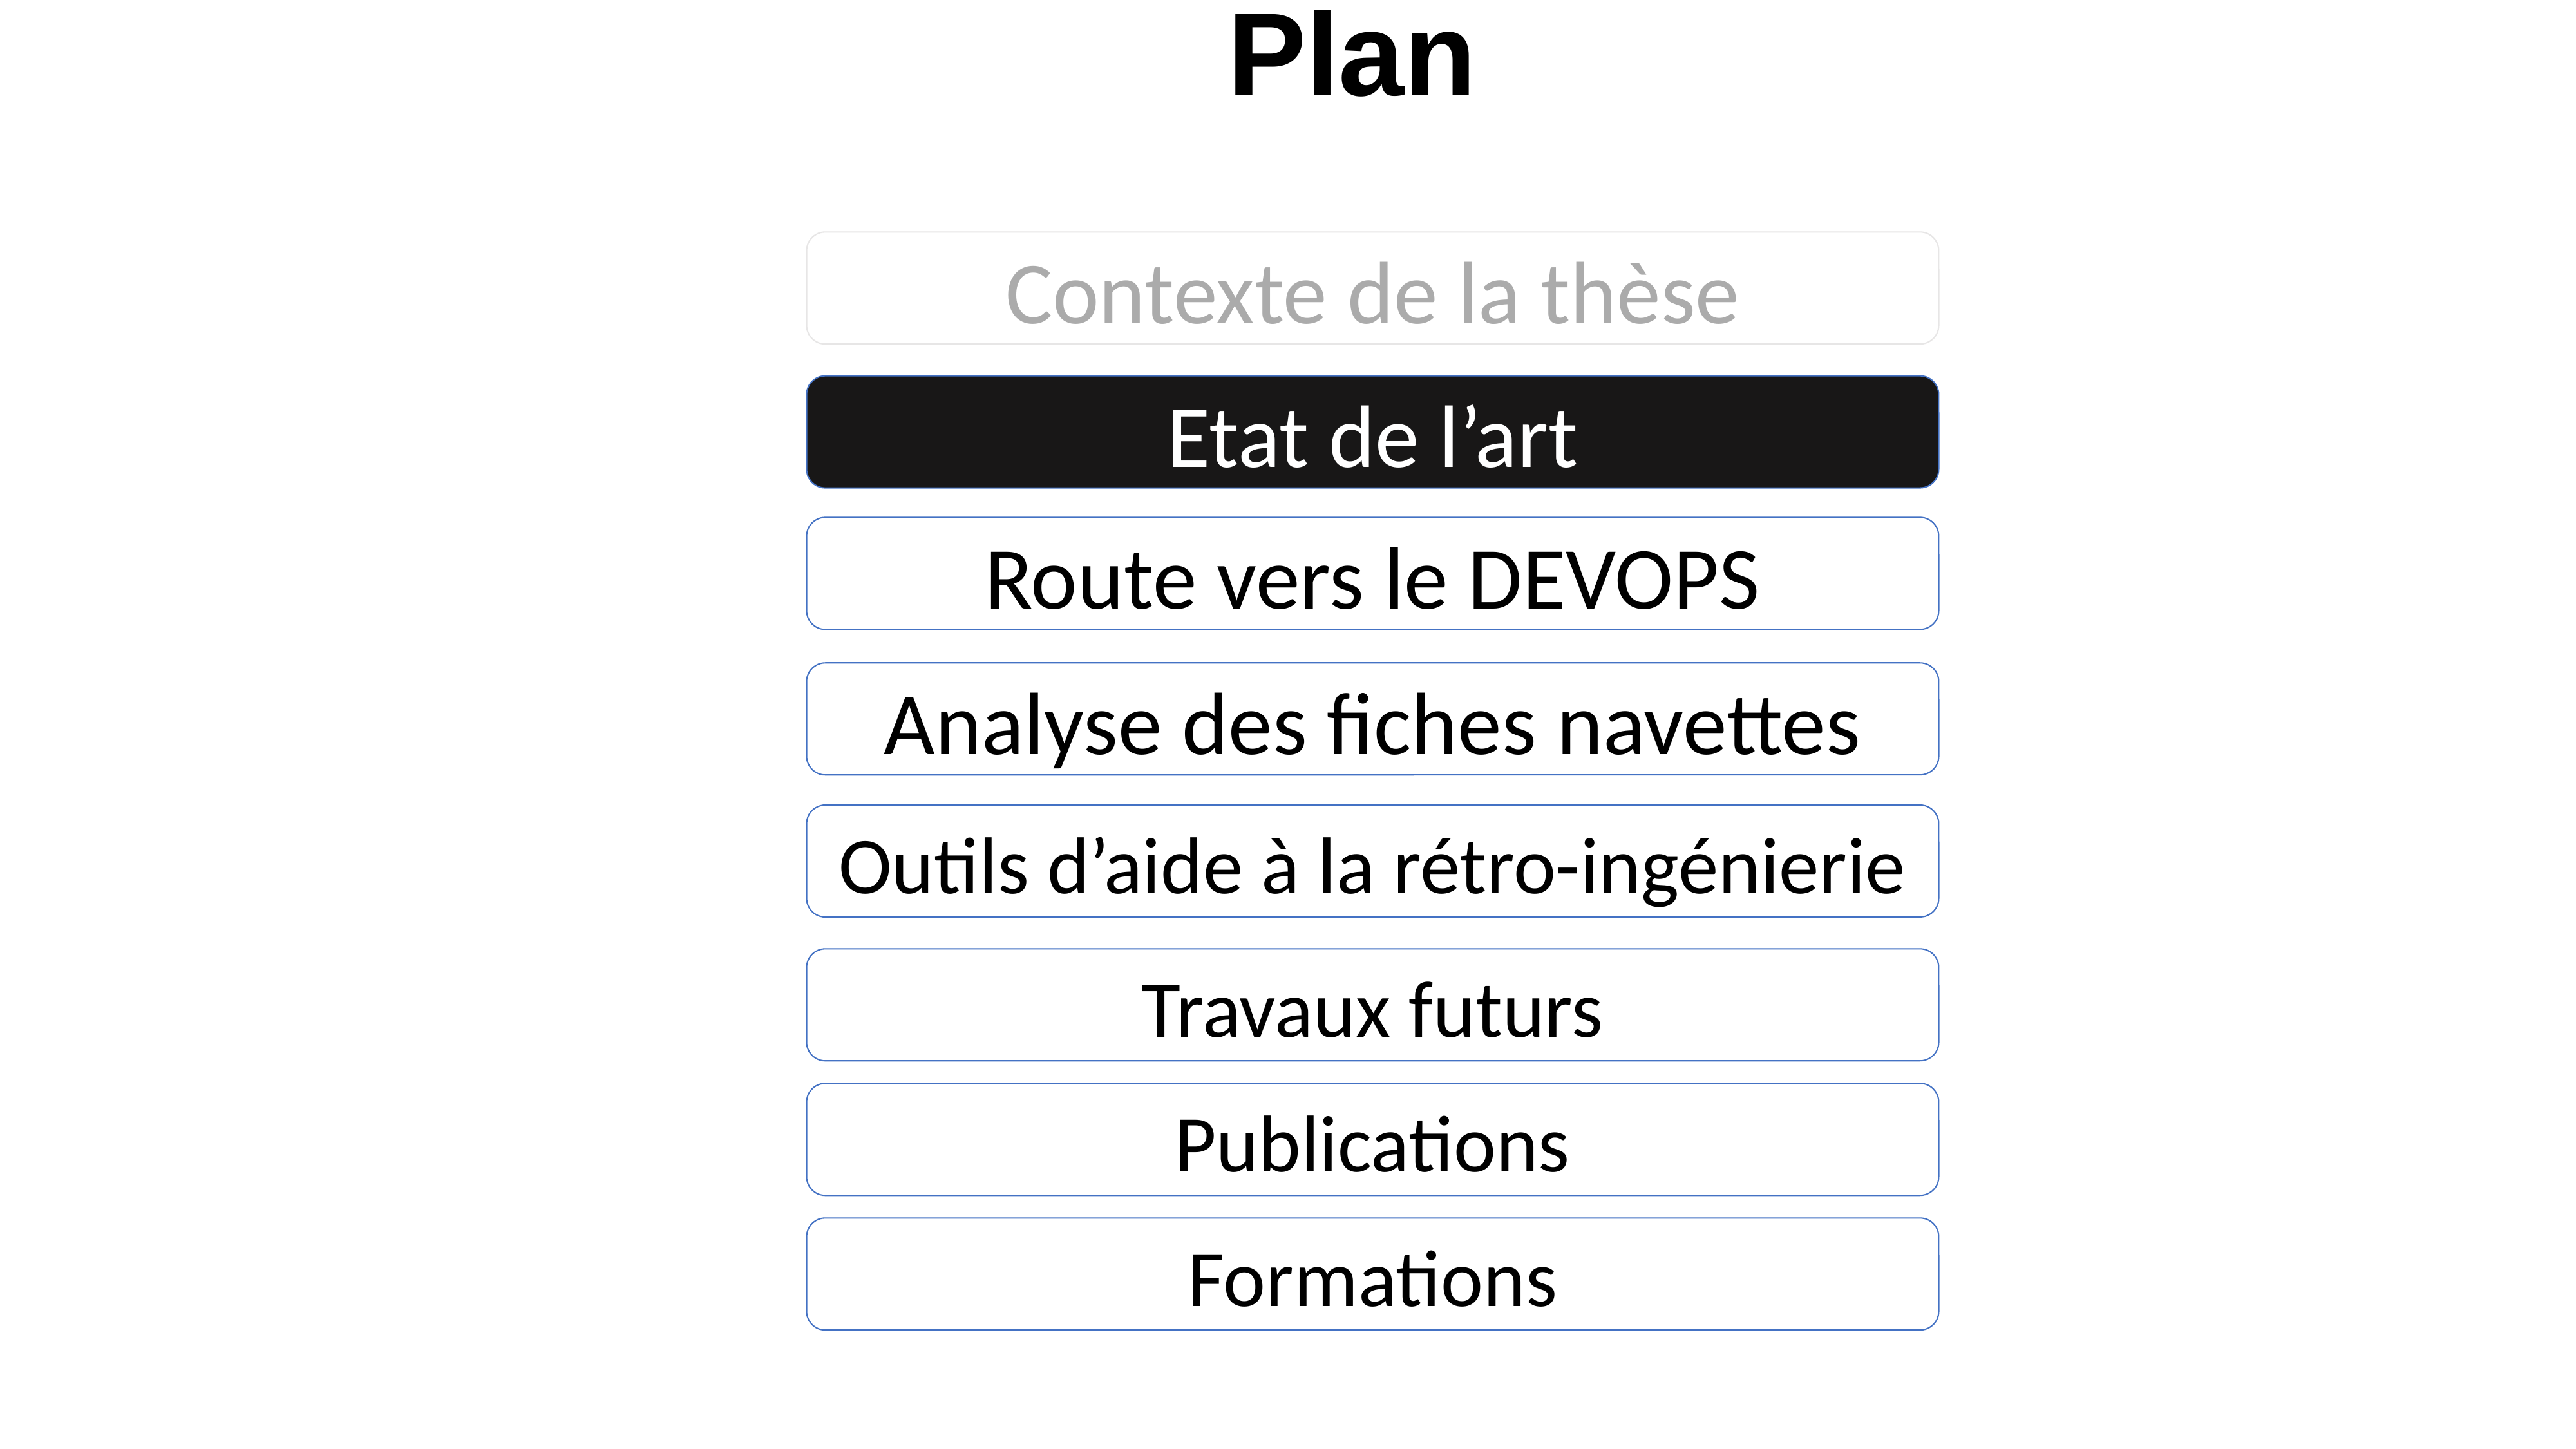

Plan
Contexte de la thèse
Etat de l’art
Route vers le DEVOPS
Analyse des fiches navettes
Outils d’aide à la rétro-ingénierie
Travaux futurs
Publications
Formations
8